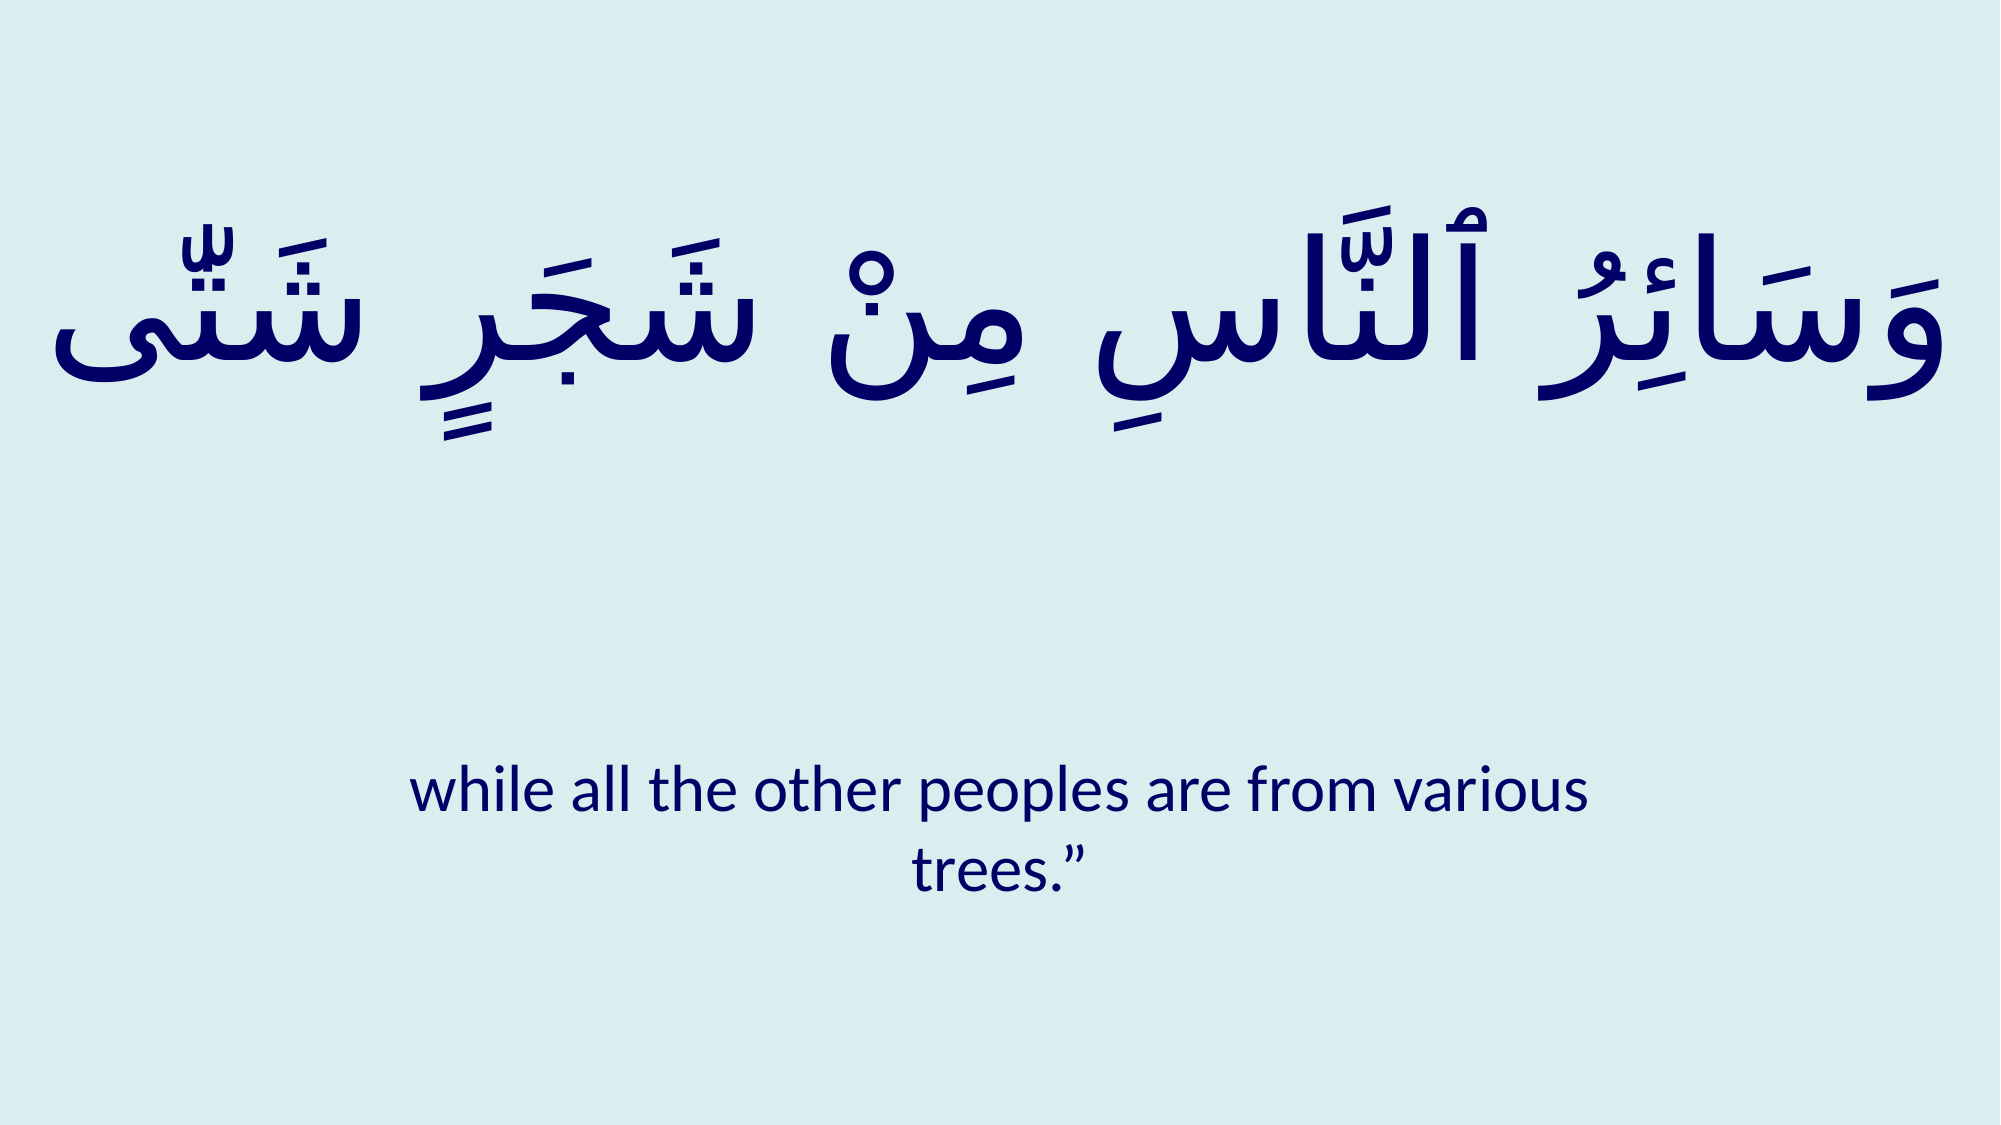

# وَسَائِرُ ٱلنَّاسِ مِنْ شَجَرٍ شَتّٰى
while all the other peoples are from various trees.”